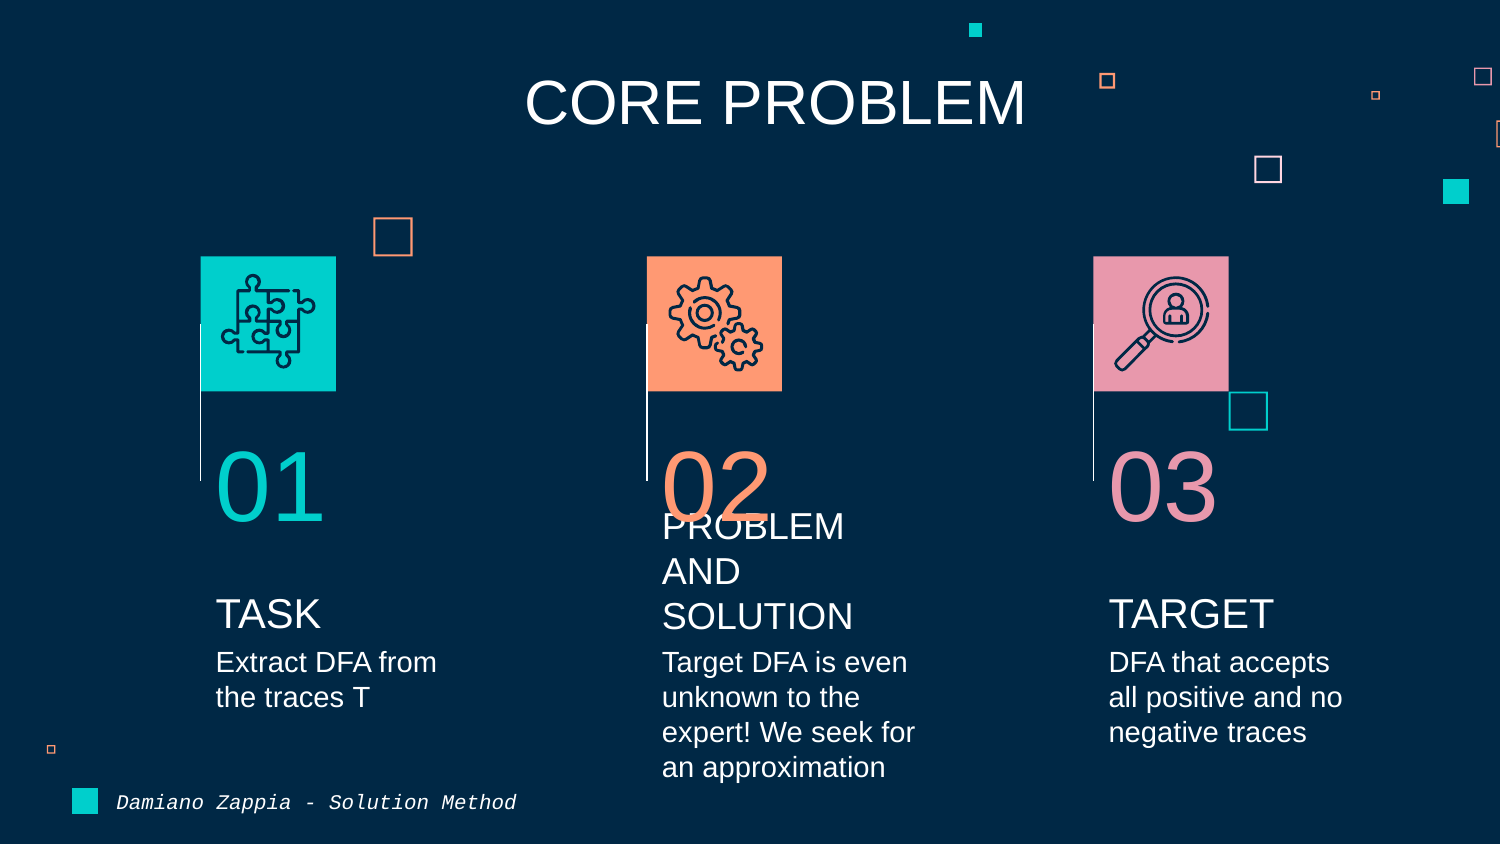

CORE PROBLEM

01
02
03
# TASK
PROBLEM AND SOLUTION
TARGET
Target DFA is even unknown to the expert! We seek for an approximation
DFA that accepts all positive and no negative traces
Extract DFA from the traces Τ
Damiano Zappia - Solution Method